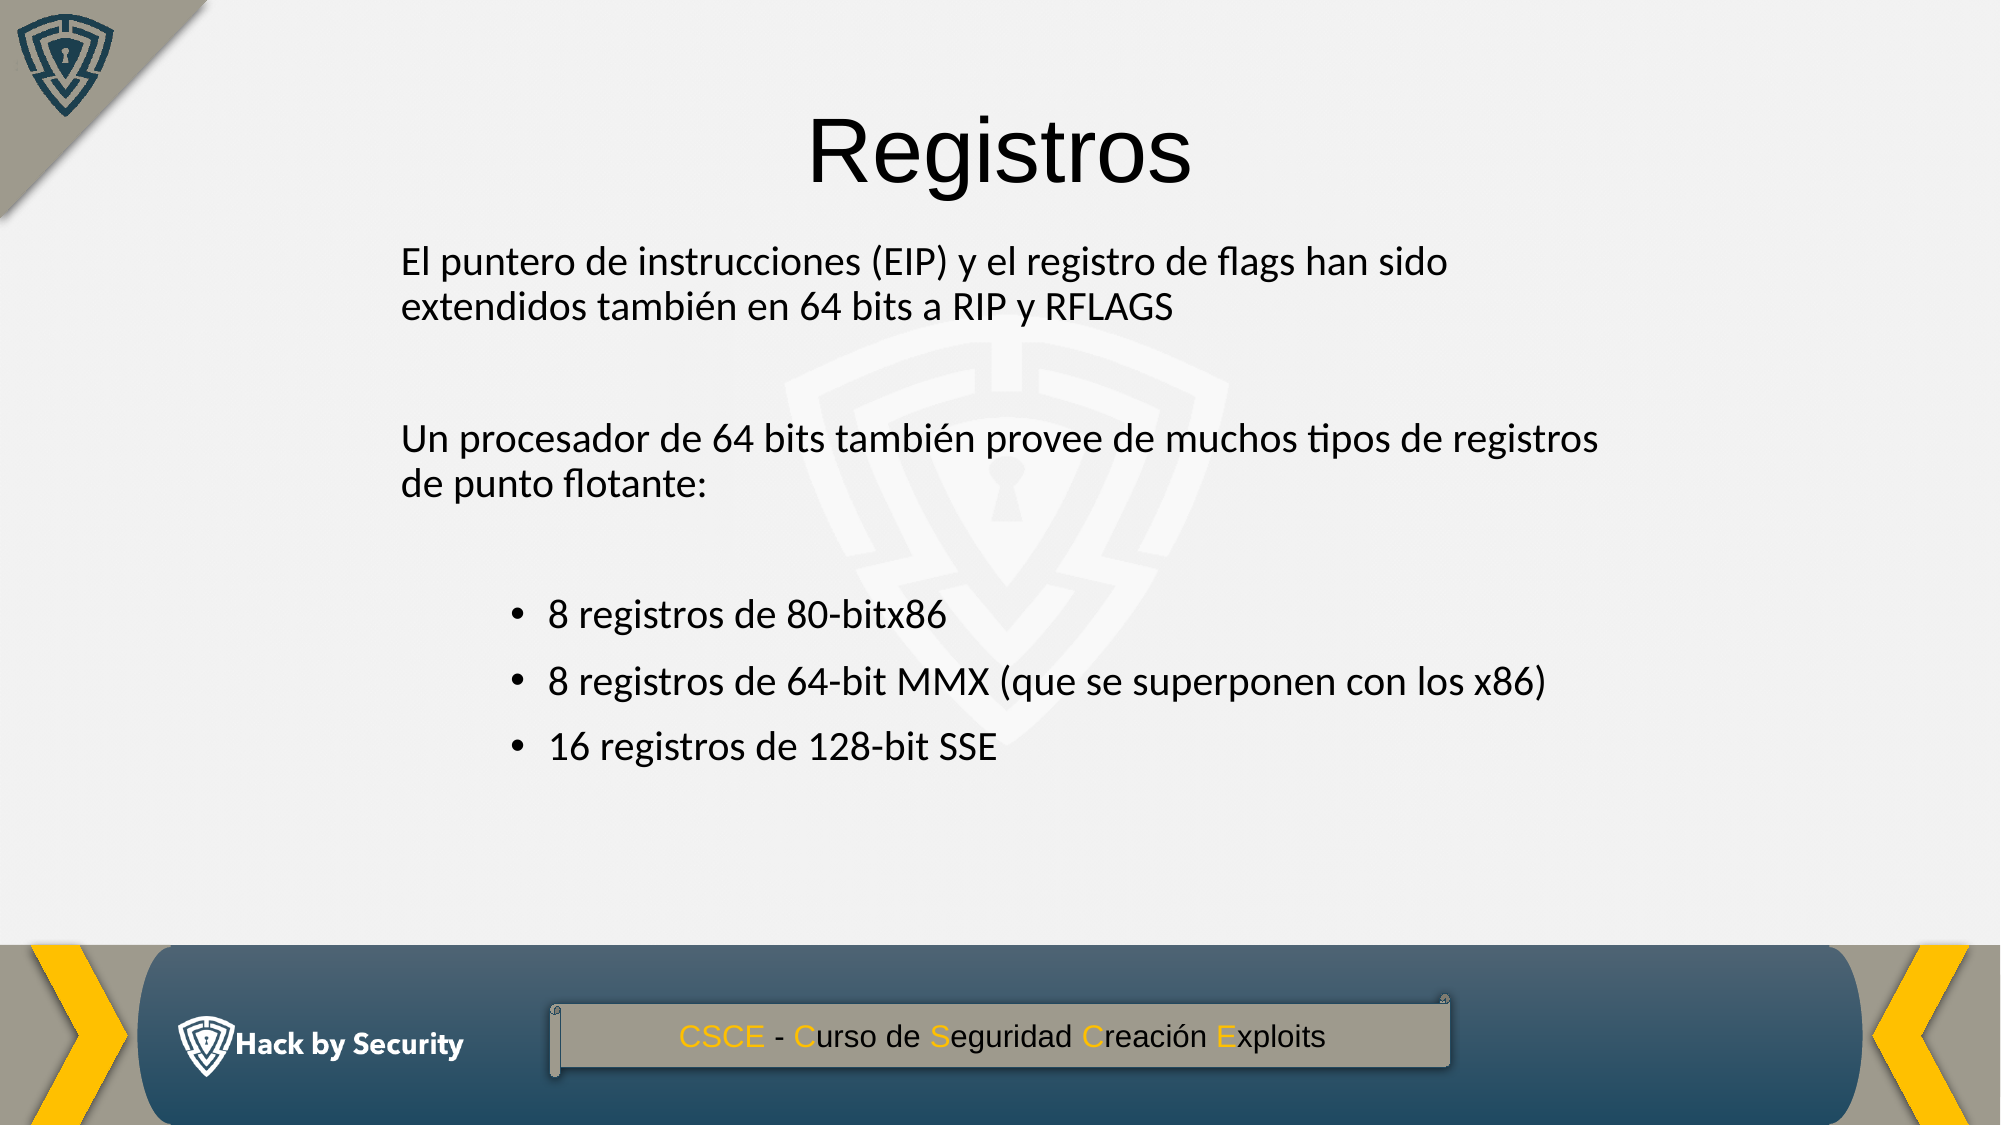

Registros
El puntero de instrucciones (EIP) y el registro de flags han sido extendidos también en 64 bits a RIP y RFLAGS

Un procesador de 64 bits también provee de muchos tipos de registros de punto flotante:

8 registros de 80-bitx86
8 registros de 64-bit MMX (que se superponen con los x86)
16 registros de 128-bit SSE